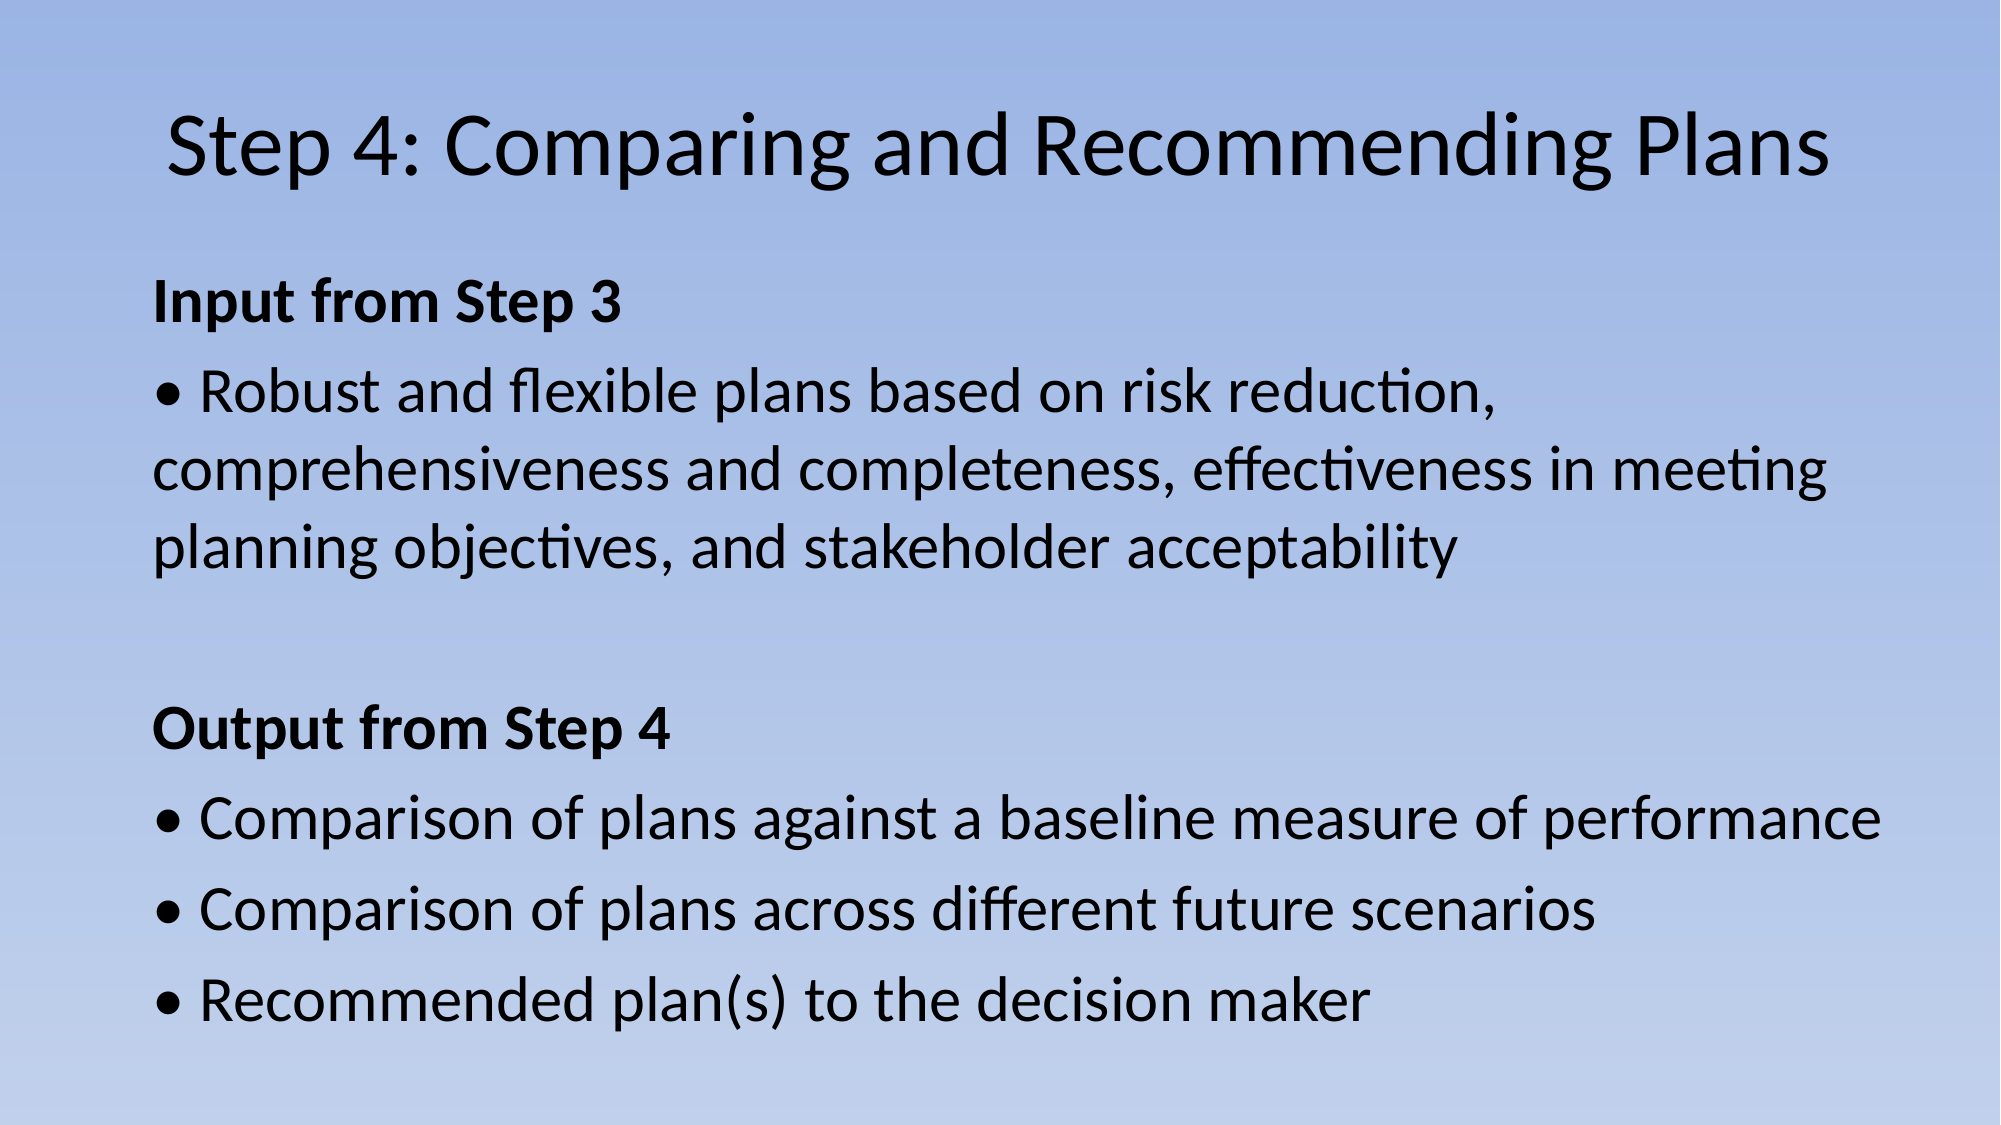

# Step 4: Comparing and Recommending Plans
Input from Step 3
• Robust and flexible plans based on risk reduction,  comprehensiveness and completeness, effectiveness in meeting planning objectives, and stakeholder acceptability

Output from Step 4
• Comparison of plans against a baseline measure of performance
• Comparison of plans across different future scenarios
• Recommended plan(s) to the decision maker